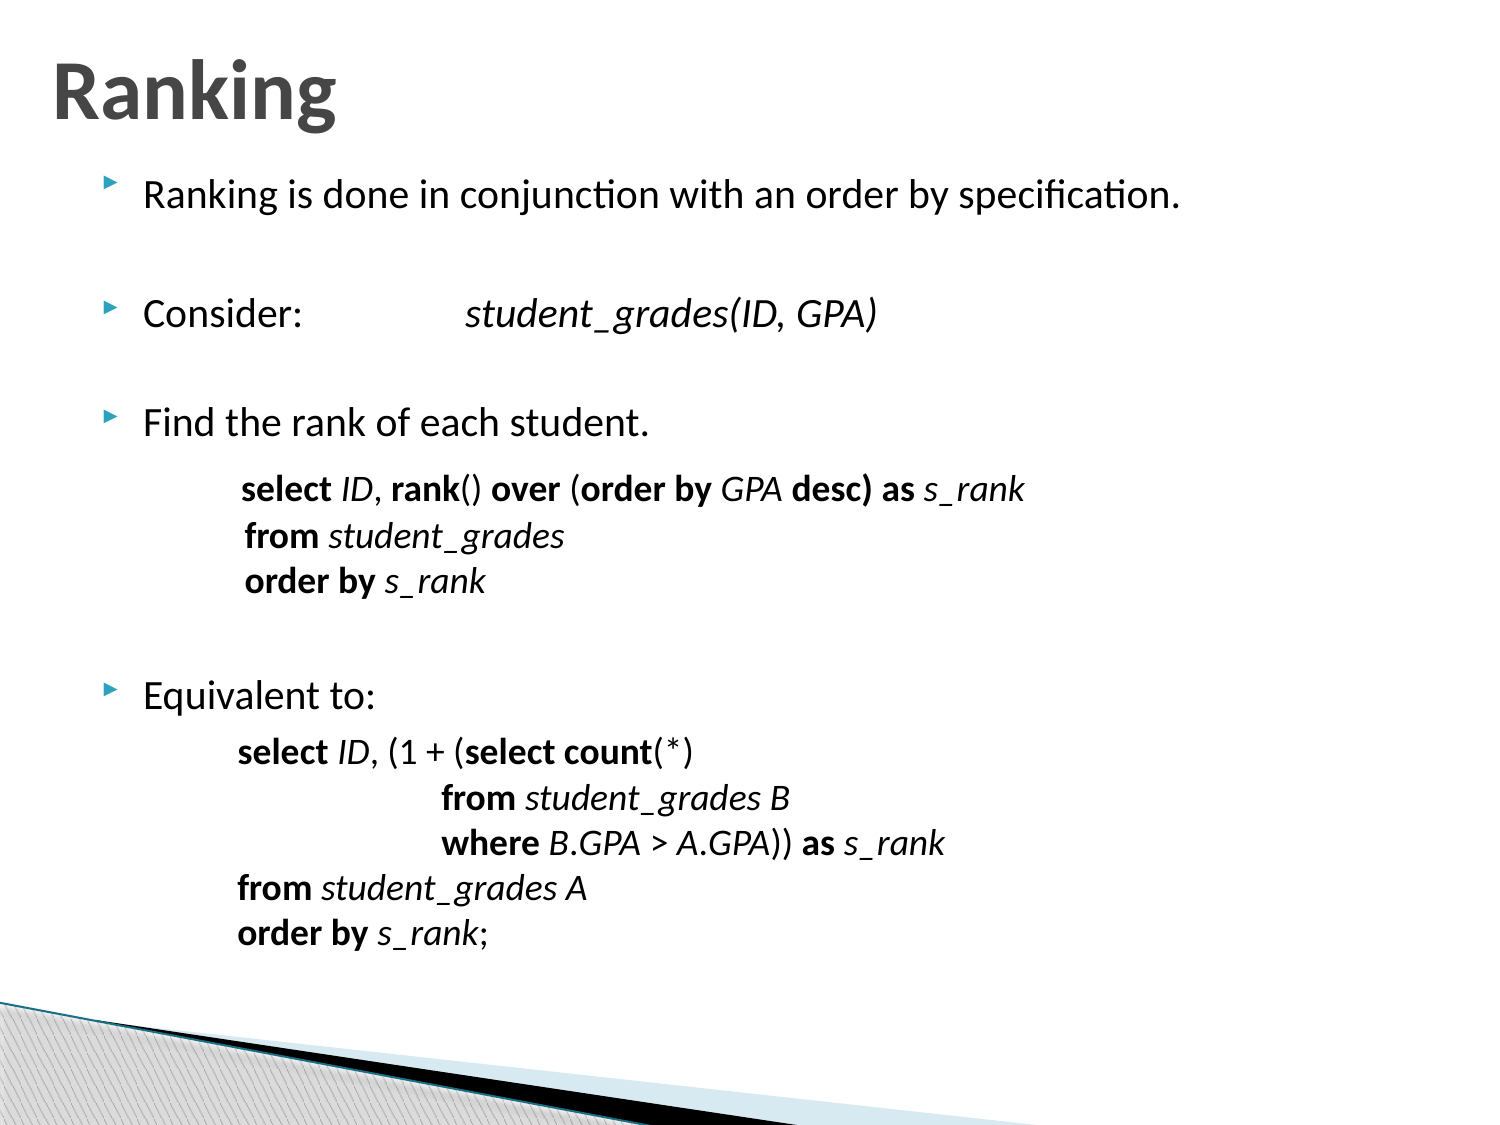

Ranking
Ranking is done in conjunction with an order by specification.

Consider:                 student_grades(ID, GPA)
Find the rank of each student.
	     select ID, rank() over (order by GPA desc) as s_rank
       from student_grades
       order by s_rank

Equivalent to:
 select ID, (1 + (select count(*)
                         from student_grades B
                         where B.GPA > A.GPA)) as s_rank
 from student_grades A
 order by s_rank;